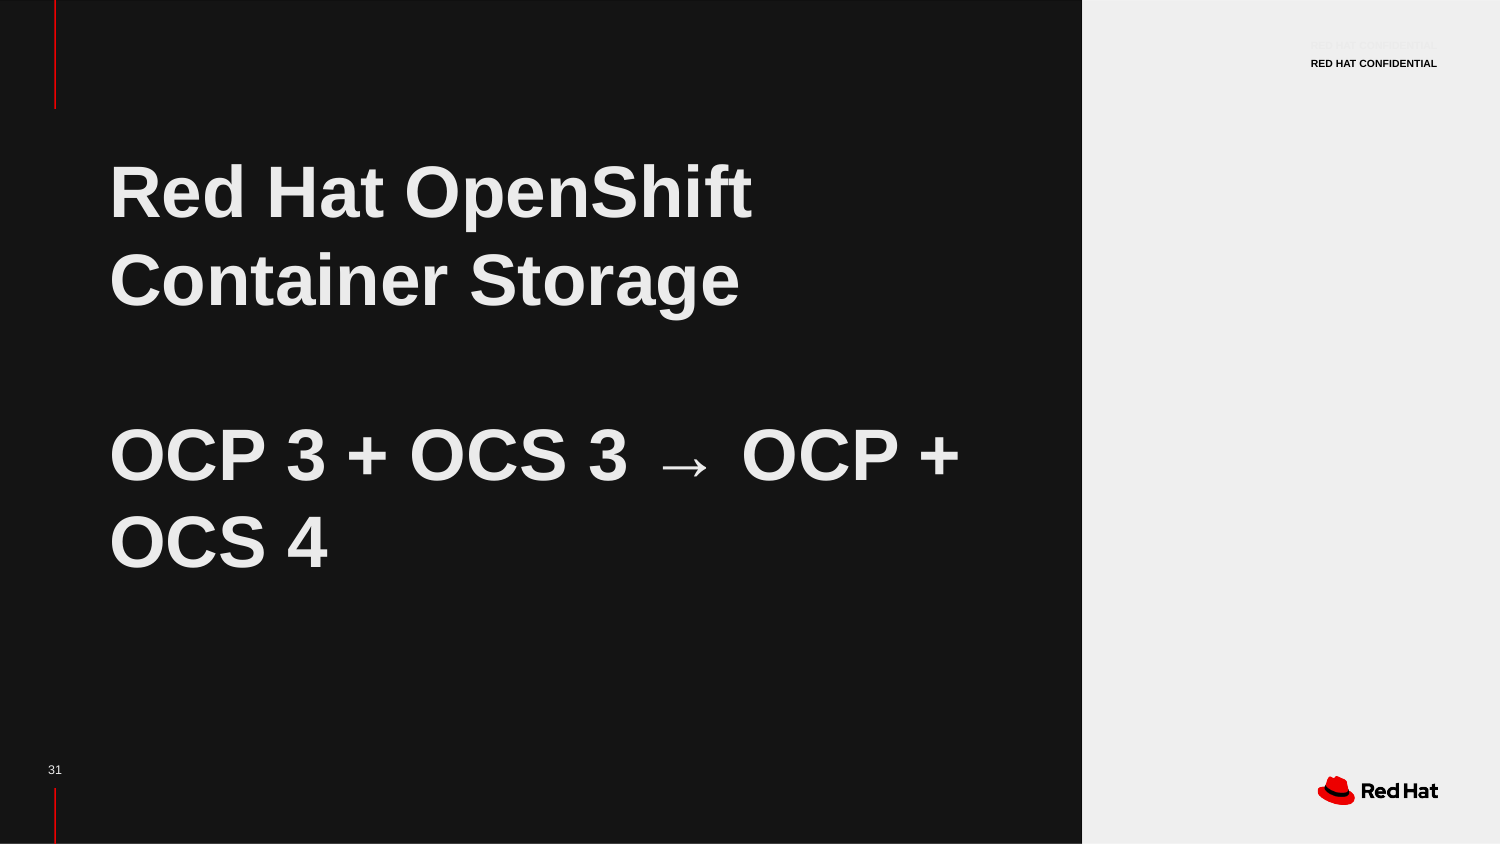

# Red Hat OpenShift Container Storage

OCP 3 + OCS 3 → OCP + OCS 4
31